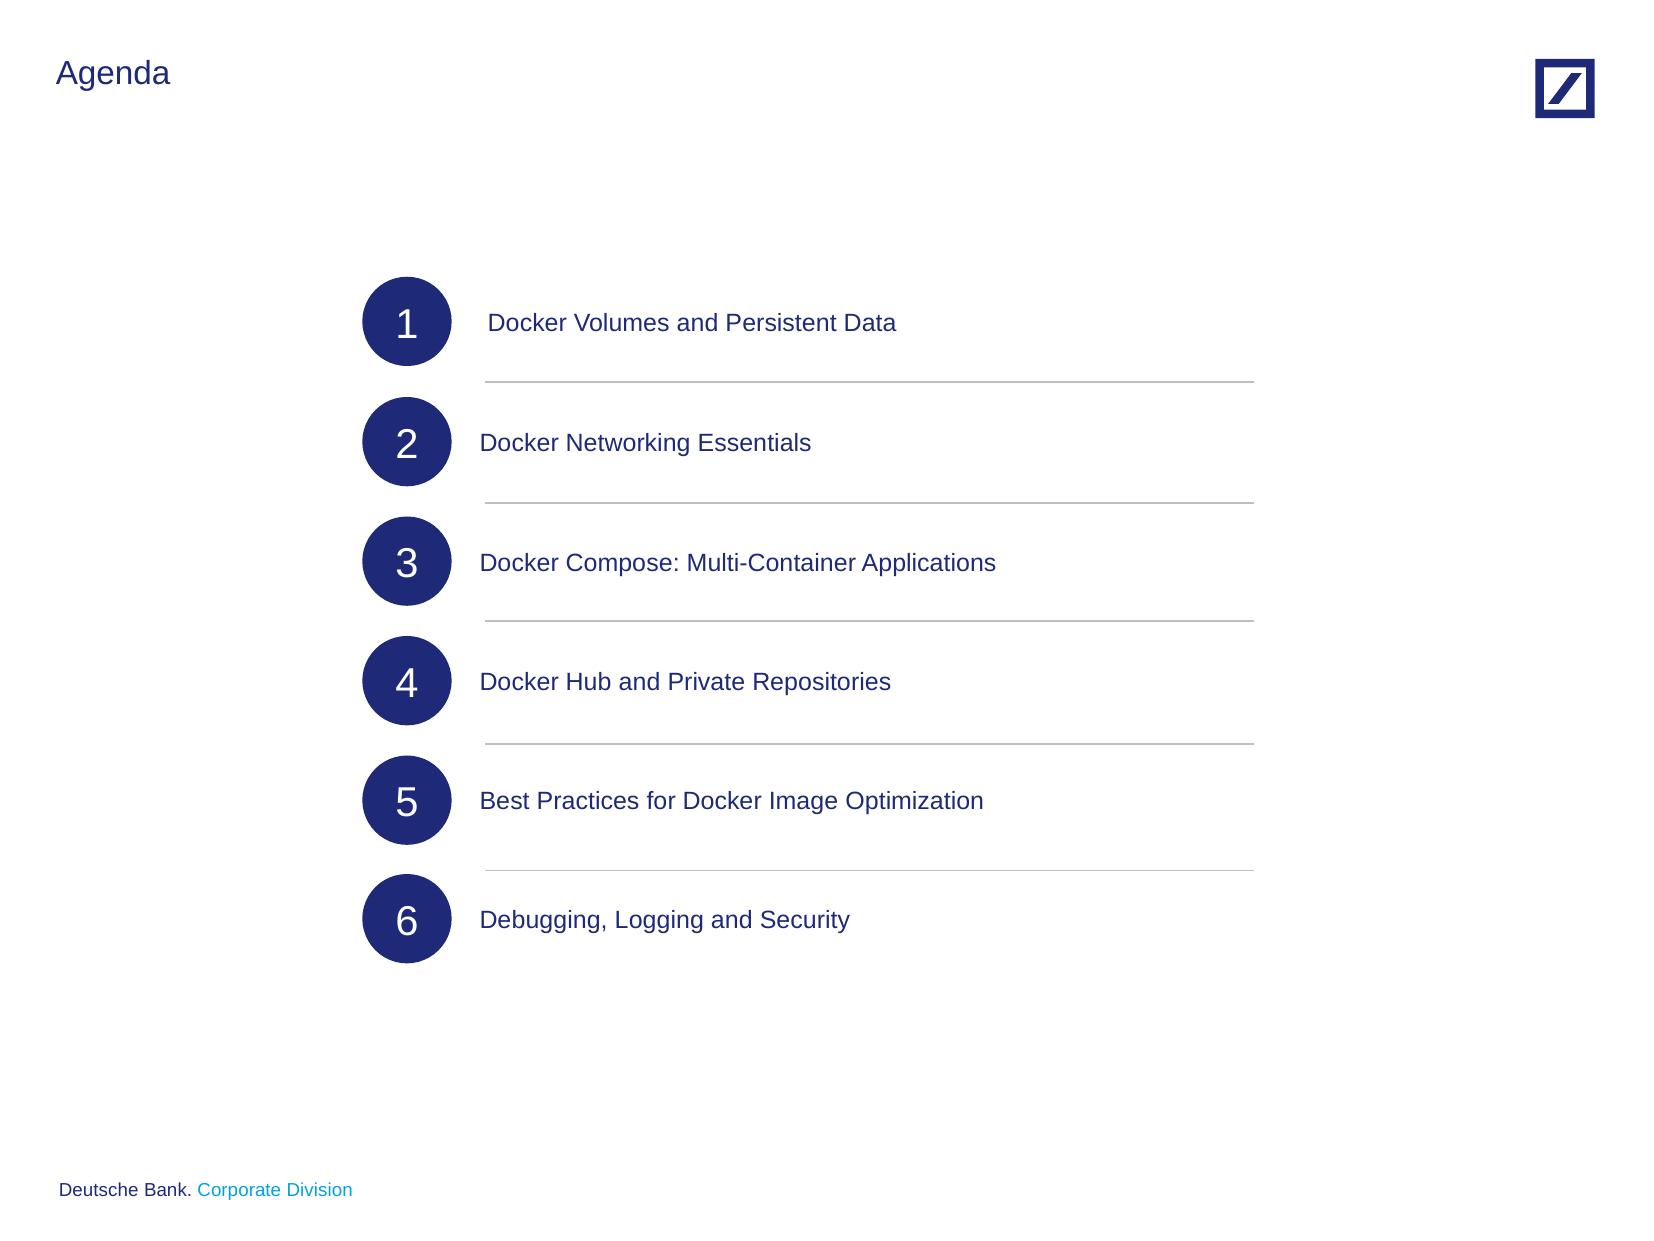

# Agenda
1
Docker Volumes and Persistent Data
2
Docker Networking Essentials
3
Docker Compose: Multi-Container Applications
4
Docker Hub and Private Repositories
5
Best Practices for Docker Image Optimization
6
Debugging, Logging and Security